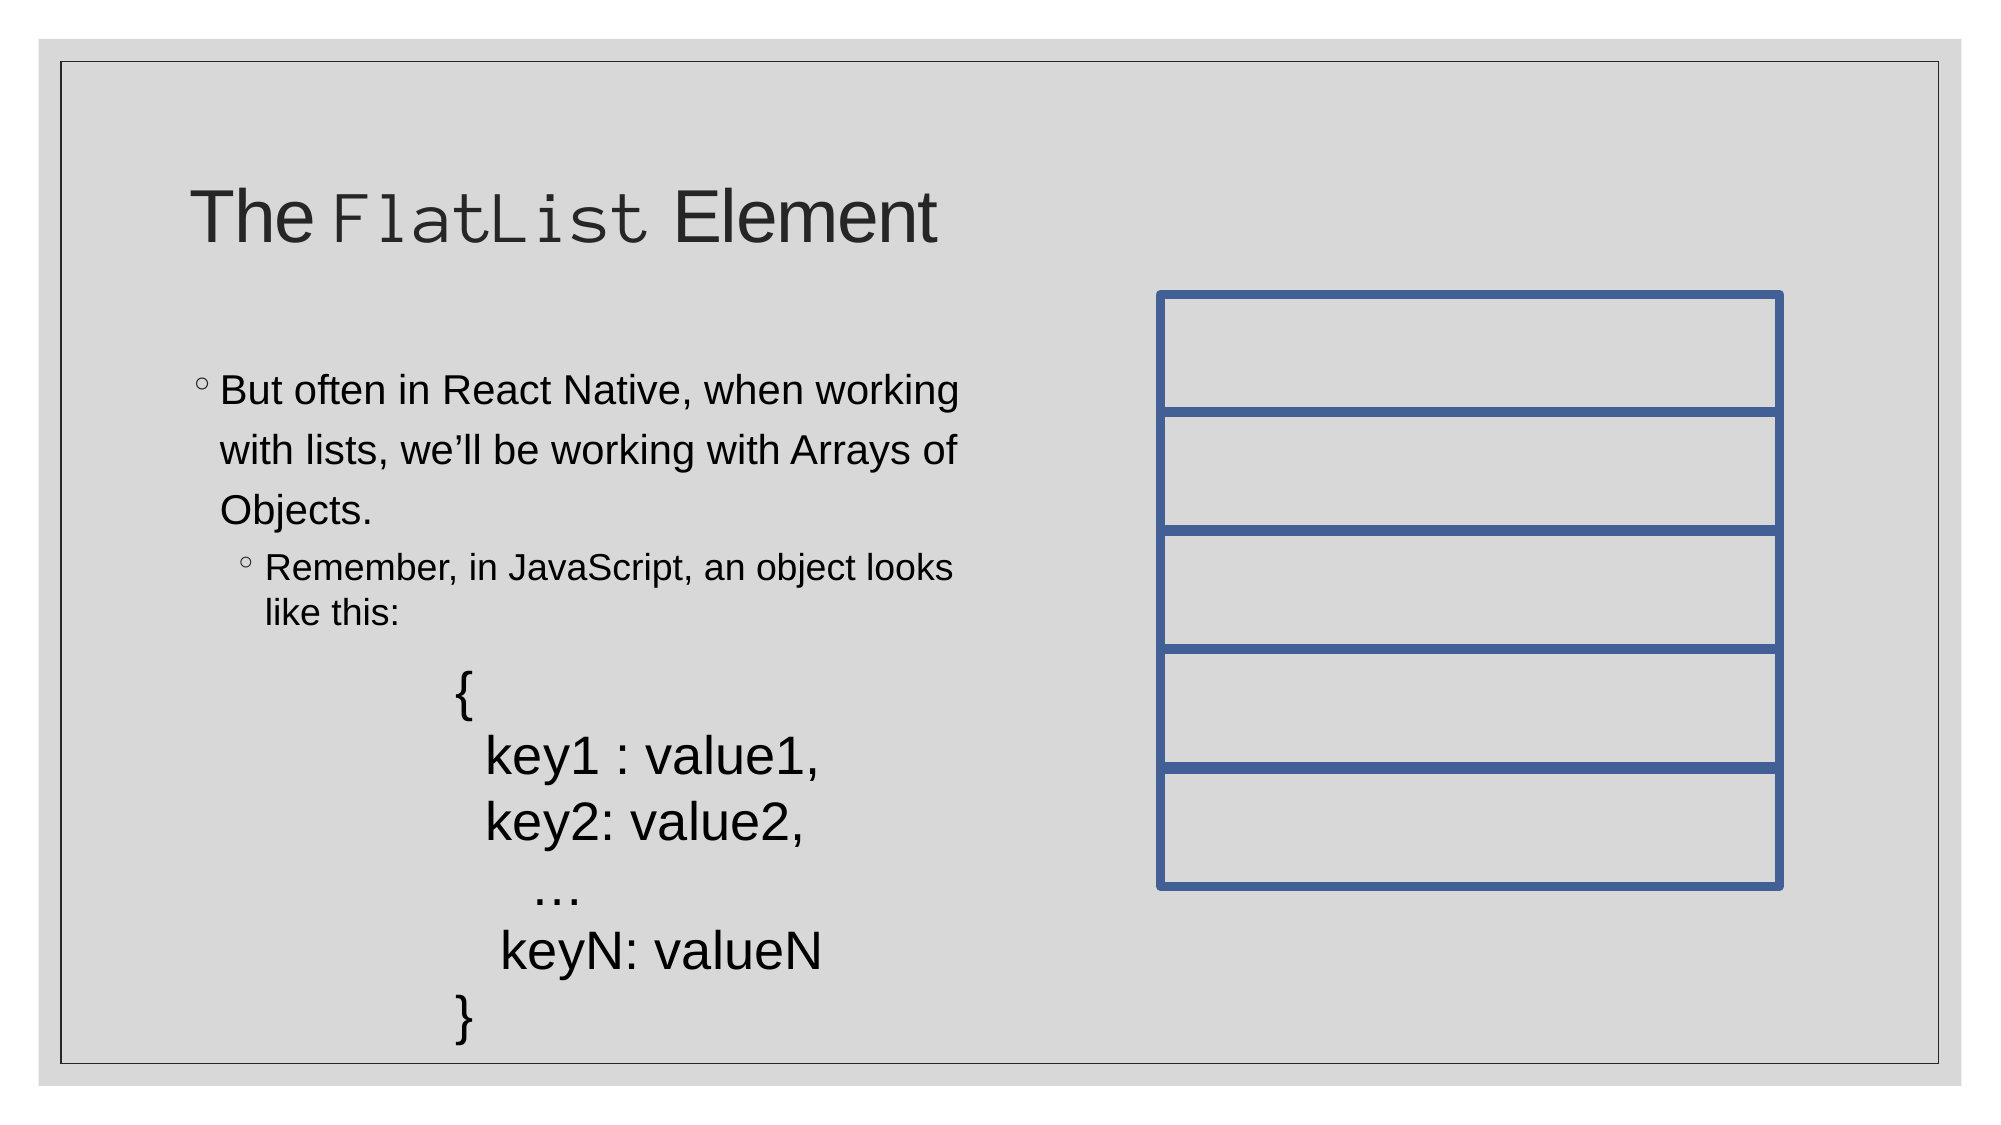

# The FlatList Element

But often in React Native, when working with lists, we’ll be working with Arrays of Objects.
Remember, in JavaScript, an object looks like this:

{
  key1 : value1,
  key2: value2,
     …
   keyN: valueN
}